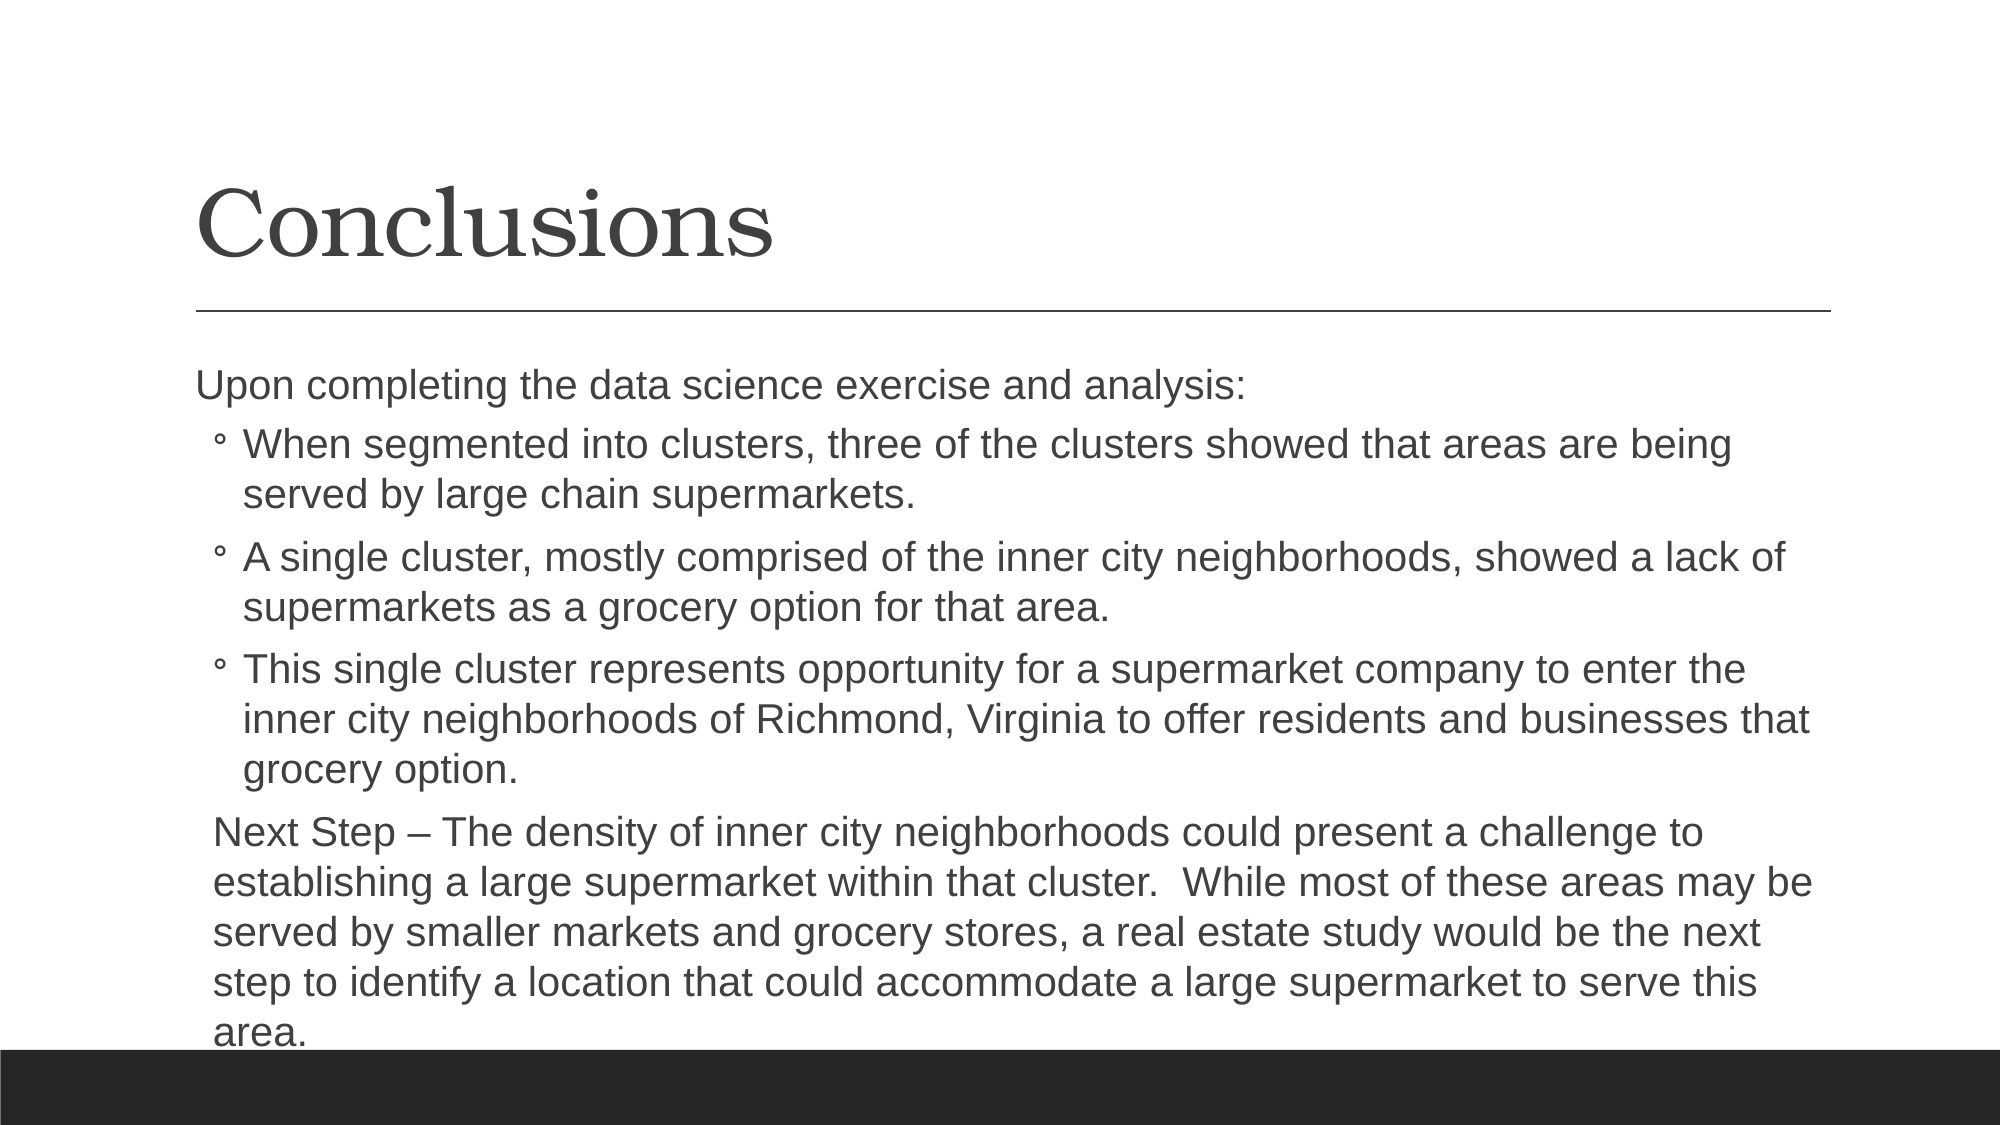

# Conclusions
Upon completing the data science exercise and analysis:
When segmented into clusters, three of the clusters showed that areas are being served by large chain supermarkets.
A single cluster, mostly comprised of the inner city neighborhoods, showed a lack of supermarkets as a grocery option for that area.
This single cluster represents opportunity for a supermarket company to enter the inner city neighborhoods of Richmond, Virginia to offer residents and businesses that grocery option.
Next Step – The density of inner city neighborhoods could present a challenge to establishing a large supermarket within that cluster.  While most of these areas may be served by smaller markets and grocery stores, a real estate study would be the next step to identify a location that could accommodate a large supermarket to serve this area.